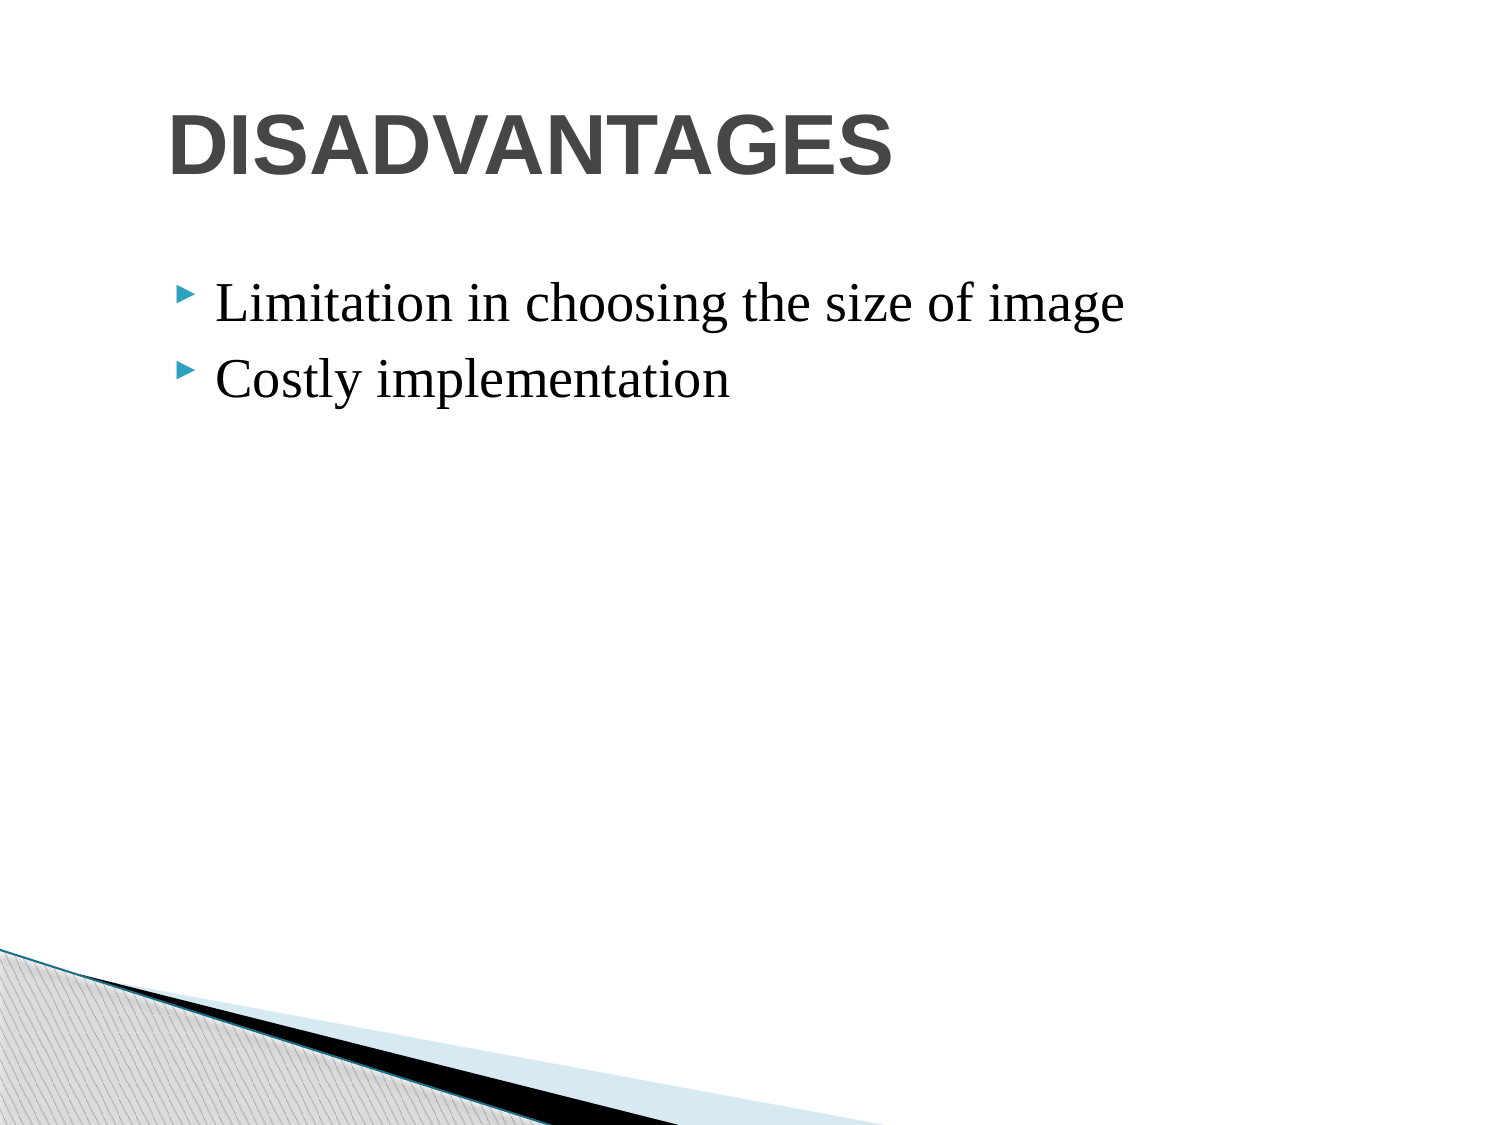

# DISADVANTAGES
Limitation in choosing the size of image
Costly implementation